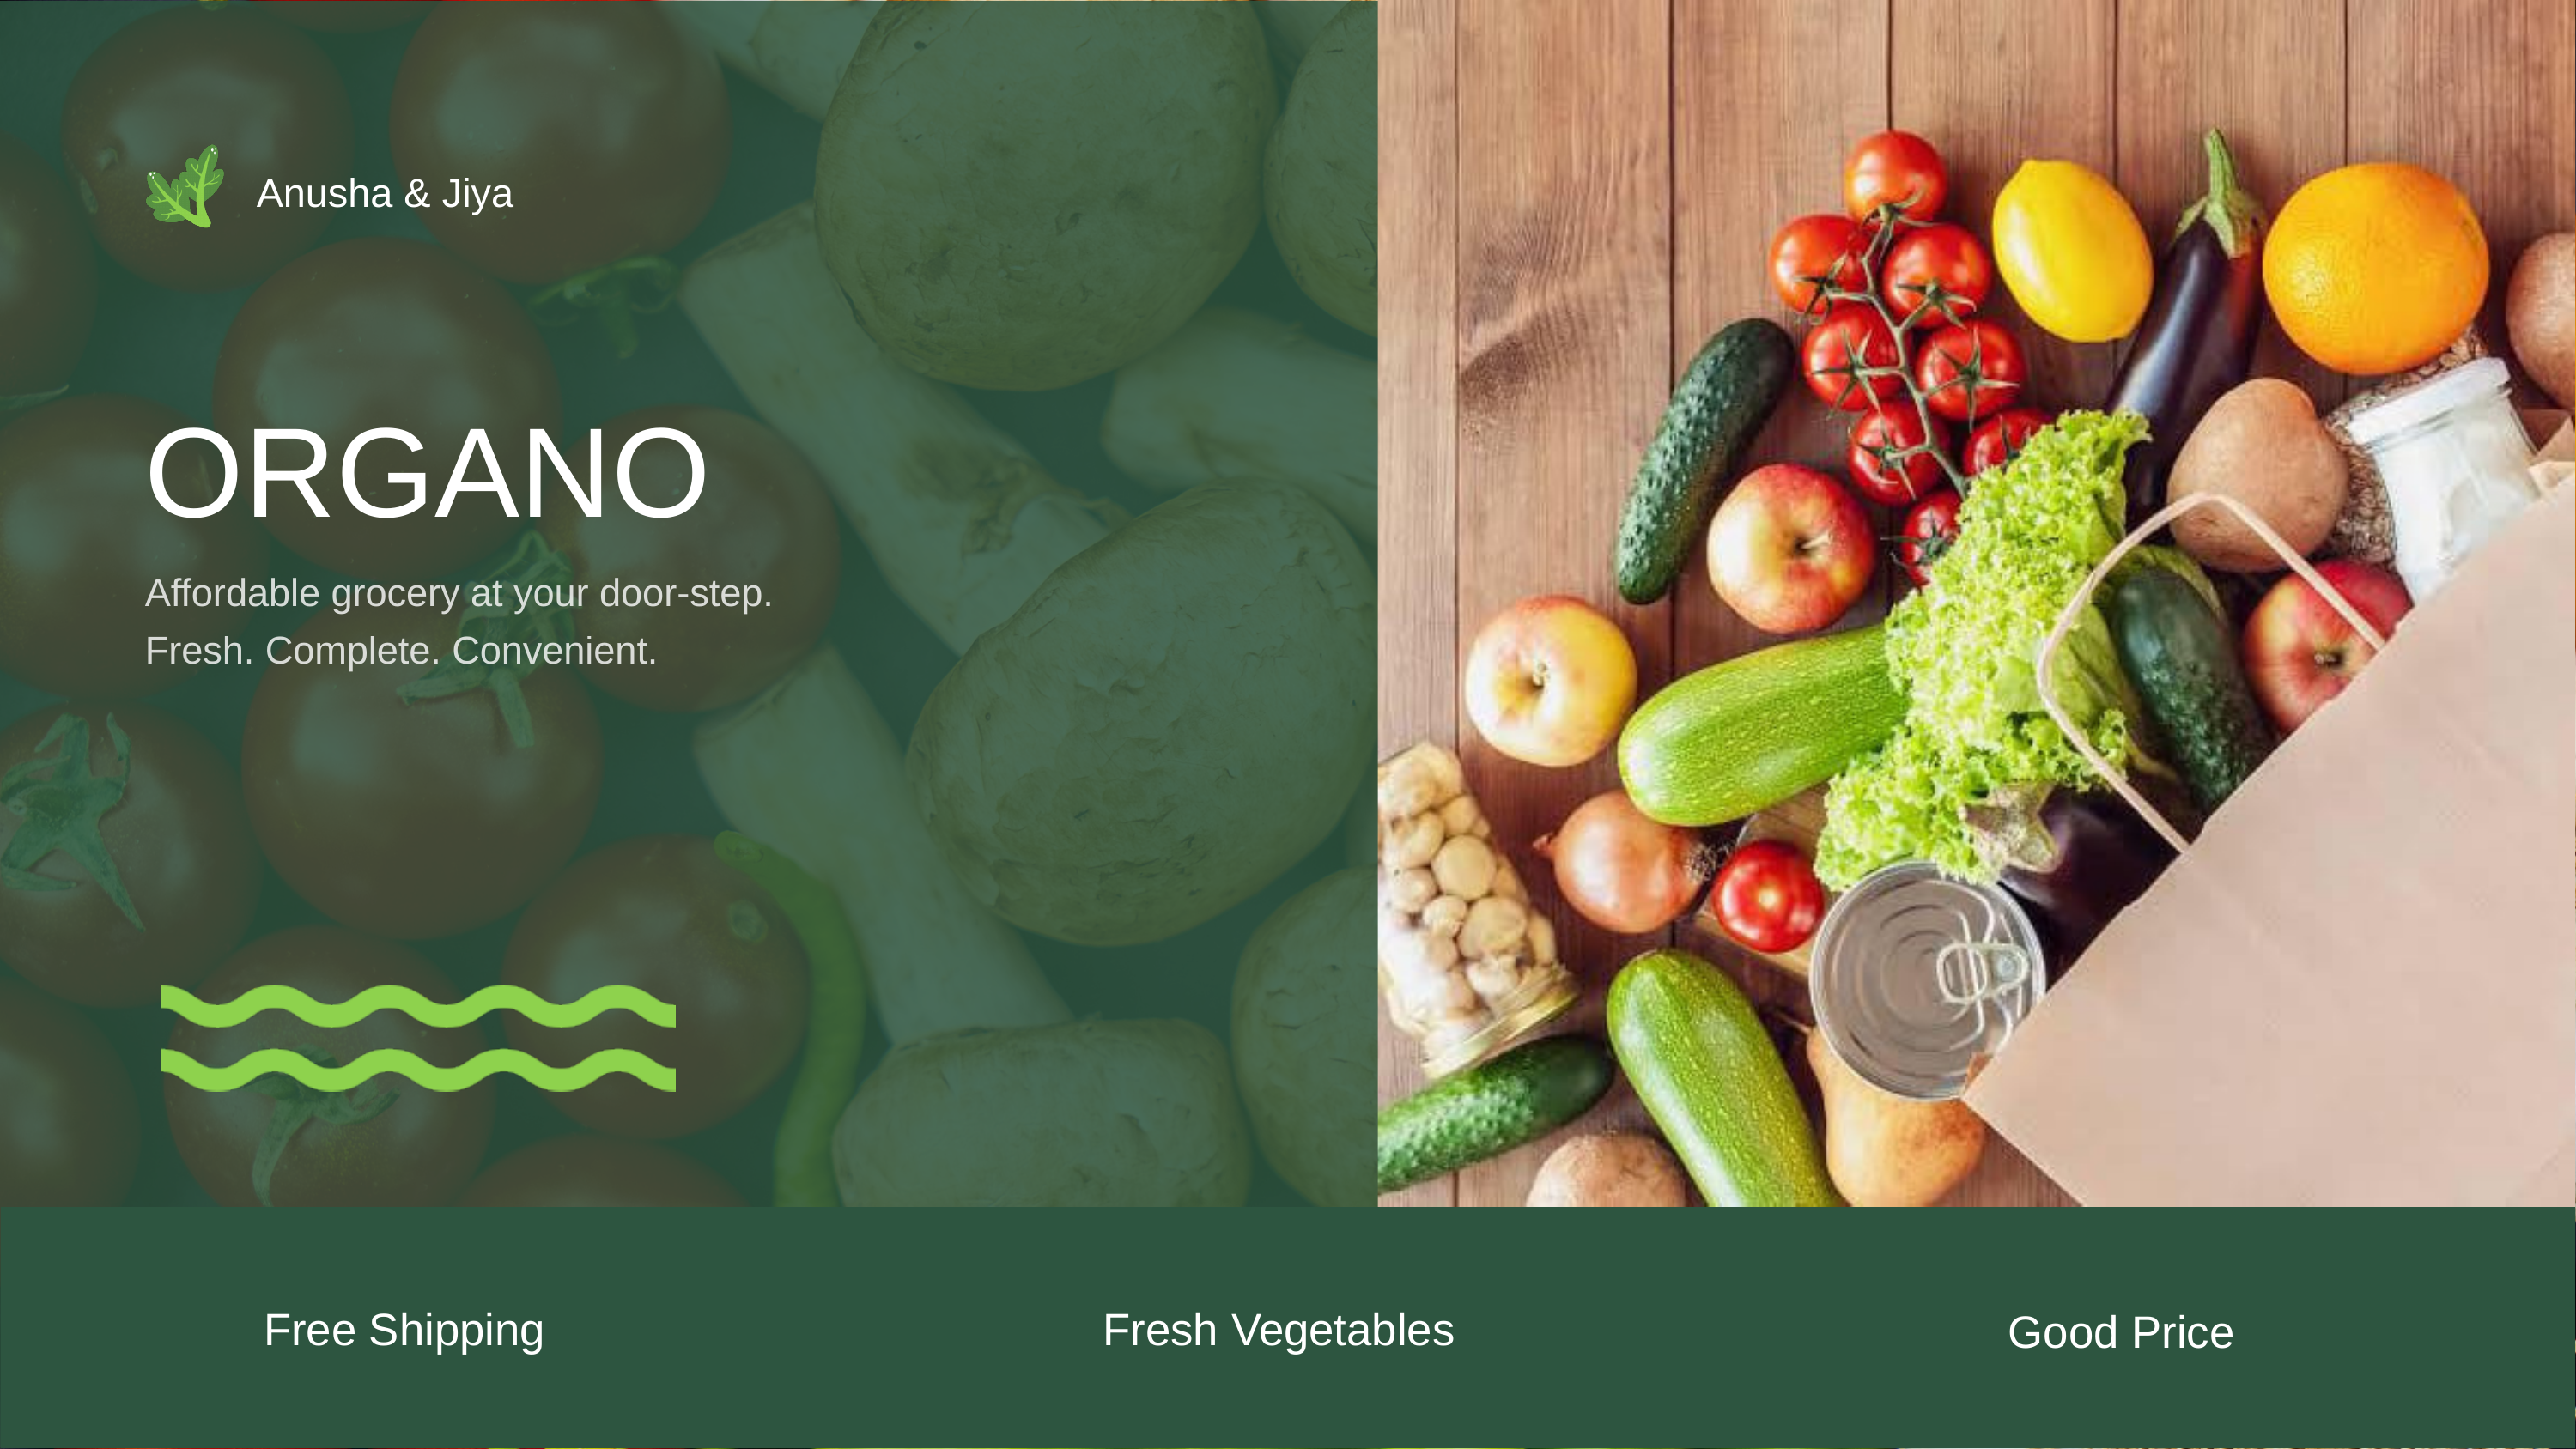

Anusha & Jiya
ORGANO
Affordable grocery at your door-step.
Fresh. Complete. Convenient.

Free Shipping
Fresh Vegetables
Good Price